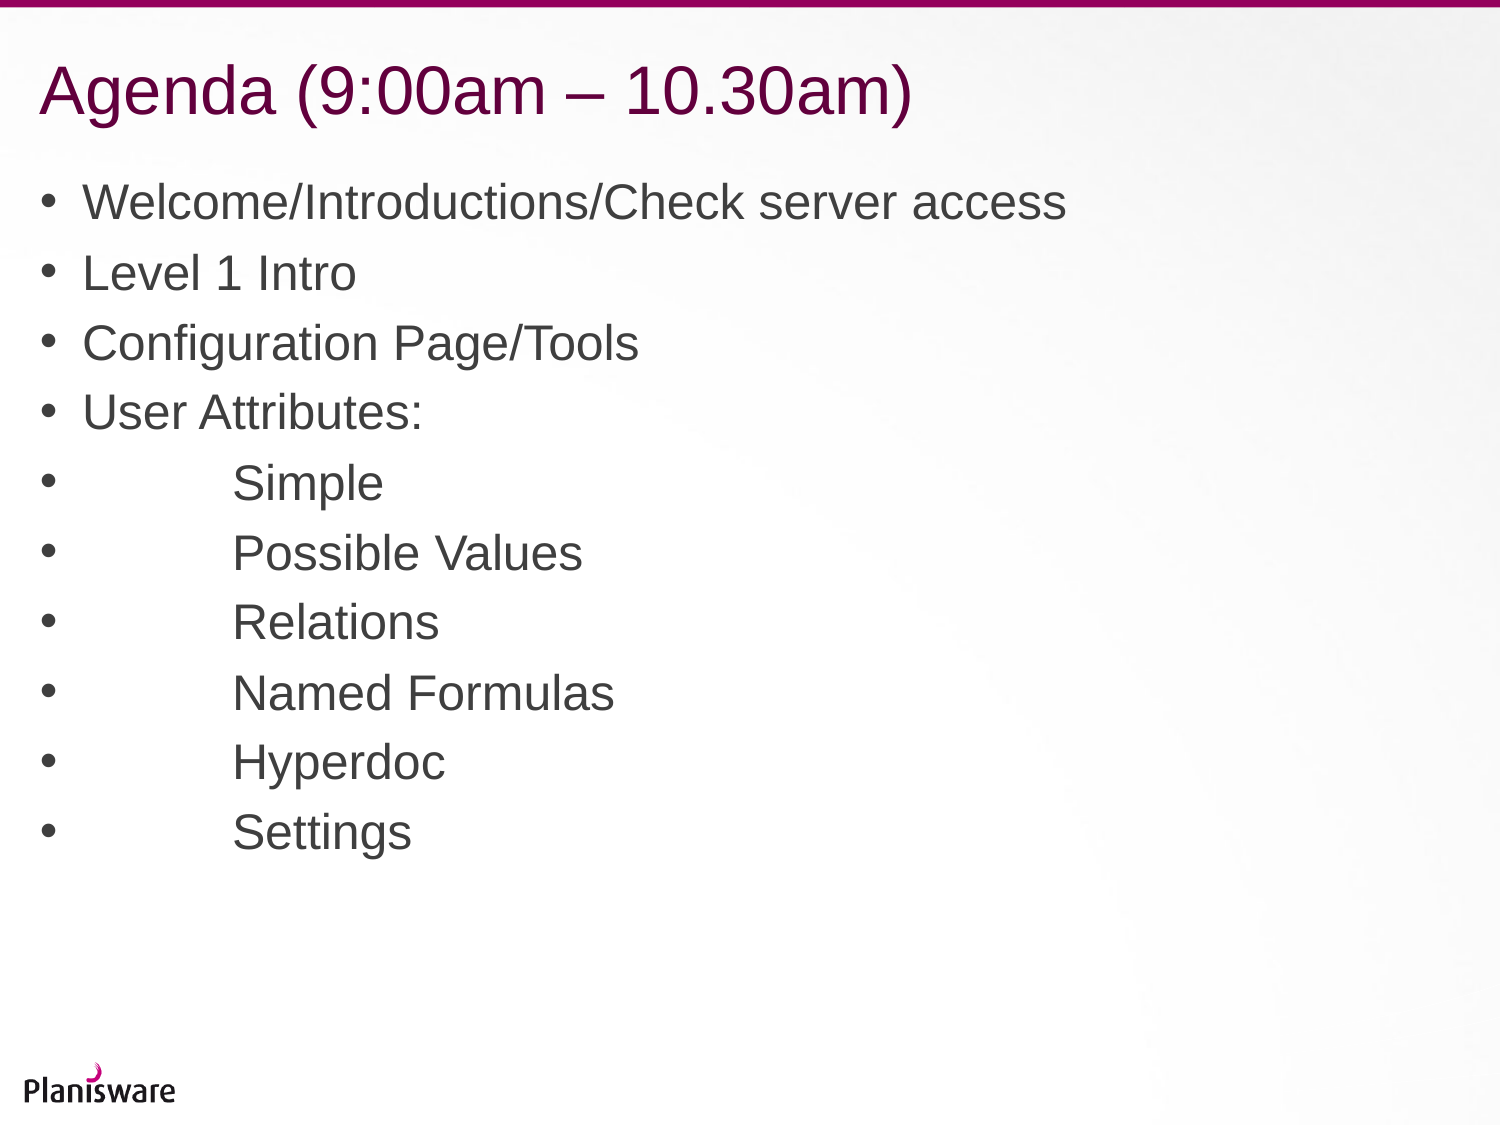

# Agenda (9:00am – 10.30am)
Welcome/Introductions/Check server access
Level 1 Intro
Configuration Page/Tools
User Attributes:
	Simple
	Possible Values
	Relations
	Named Formulas
	Hyperdoc
	Settings